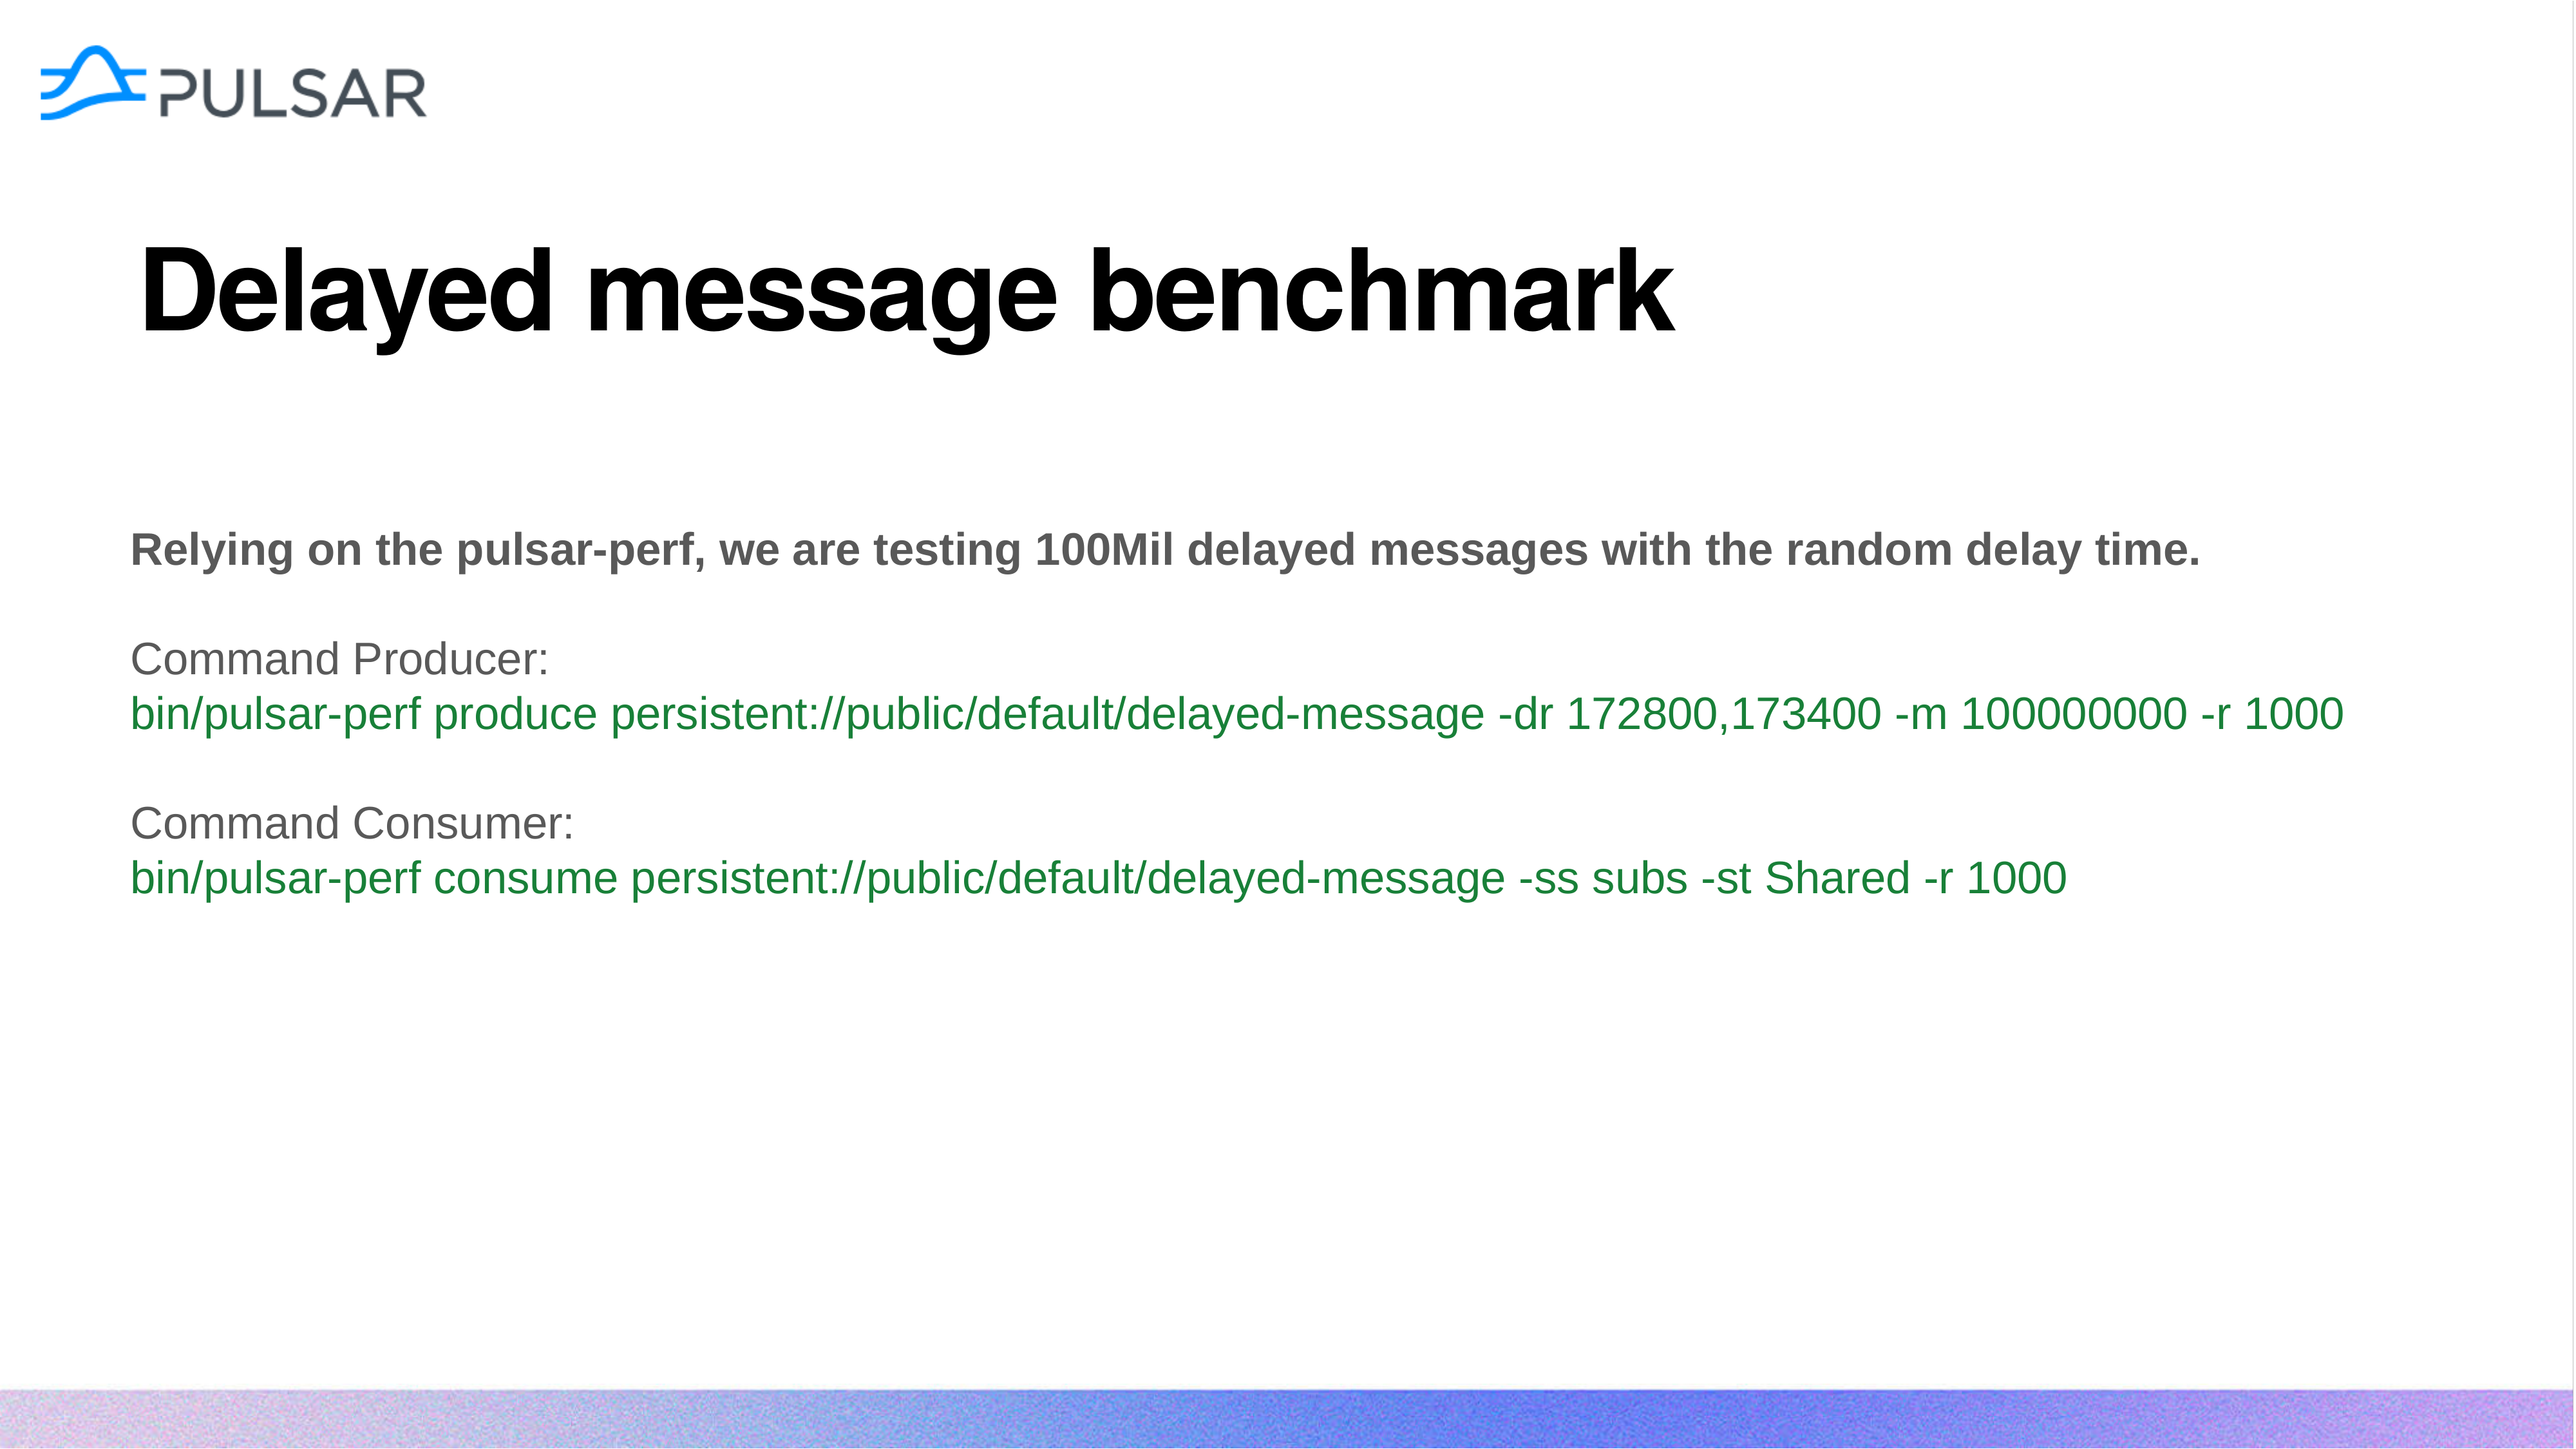

Delayed message benchmark
Relying on the pulsar-perf, we are testing 100Mil delayed messages with the random delay time.

Command Producer:
bin/pulsar-perf produce persistent://public/default/delayed-message -dr 172800,173400 -m 100000000 -r 1000

Command Consumer:
bin/pulsar-perf consume persistent://public/default/delayed-message -ss subs -st Shared -r 1000